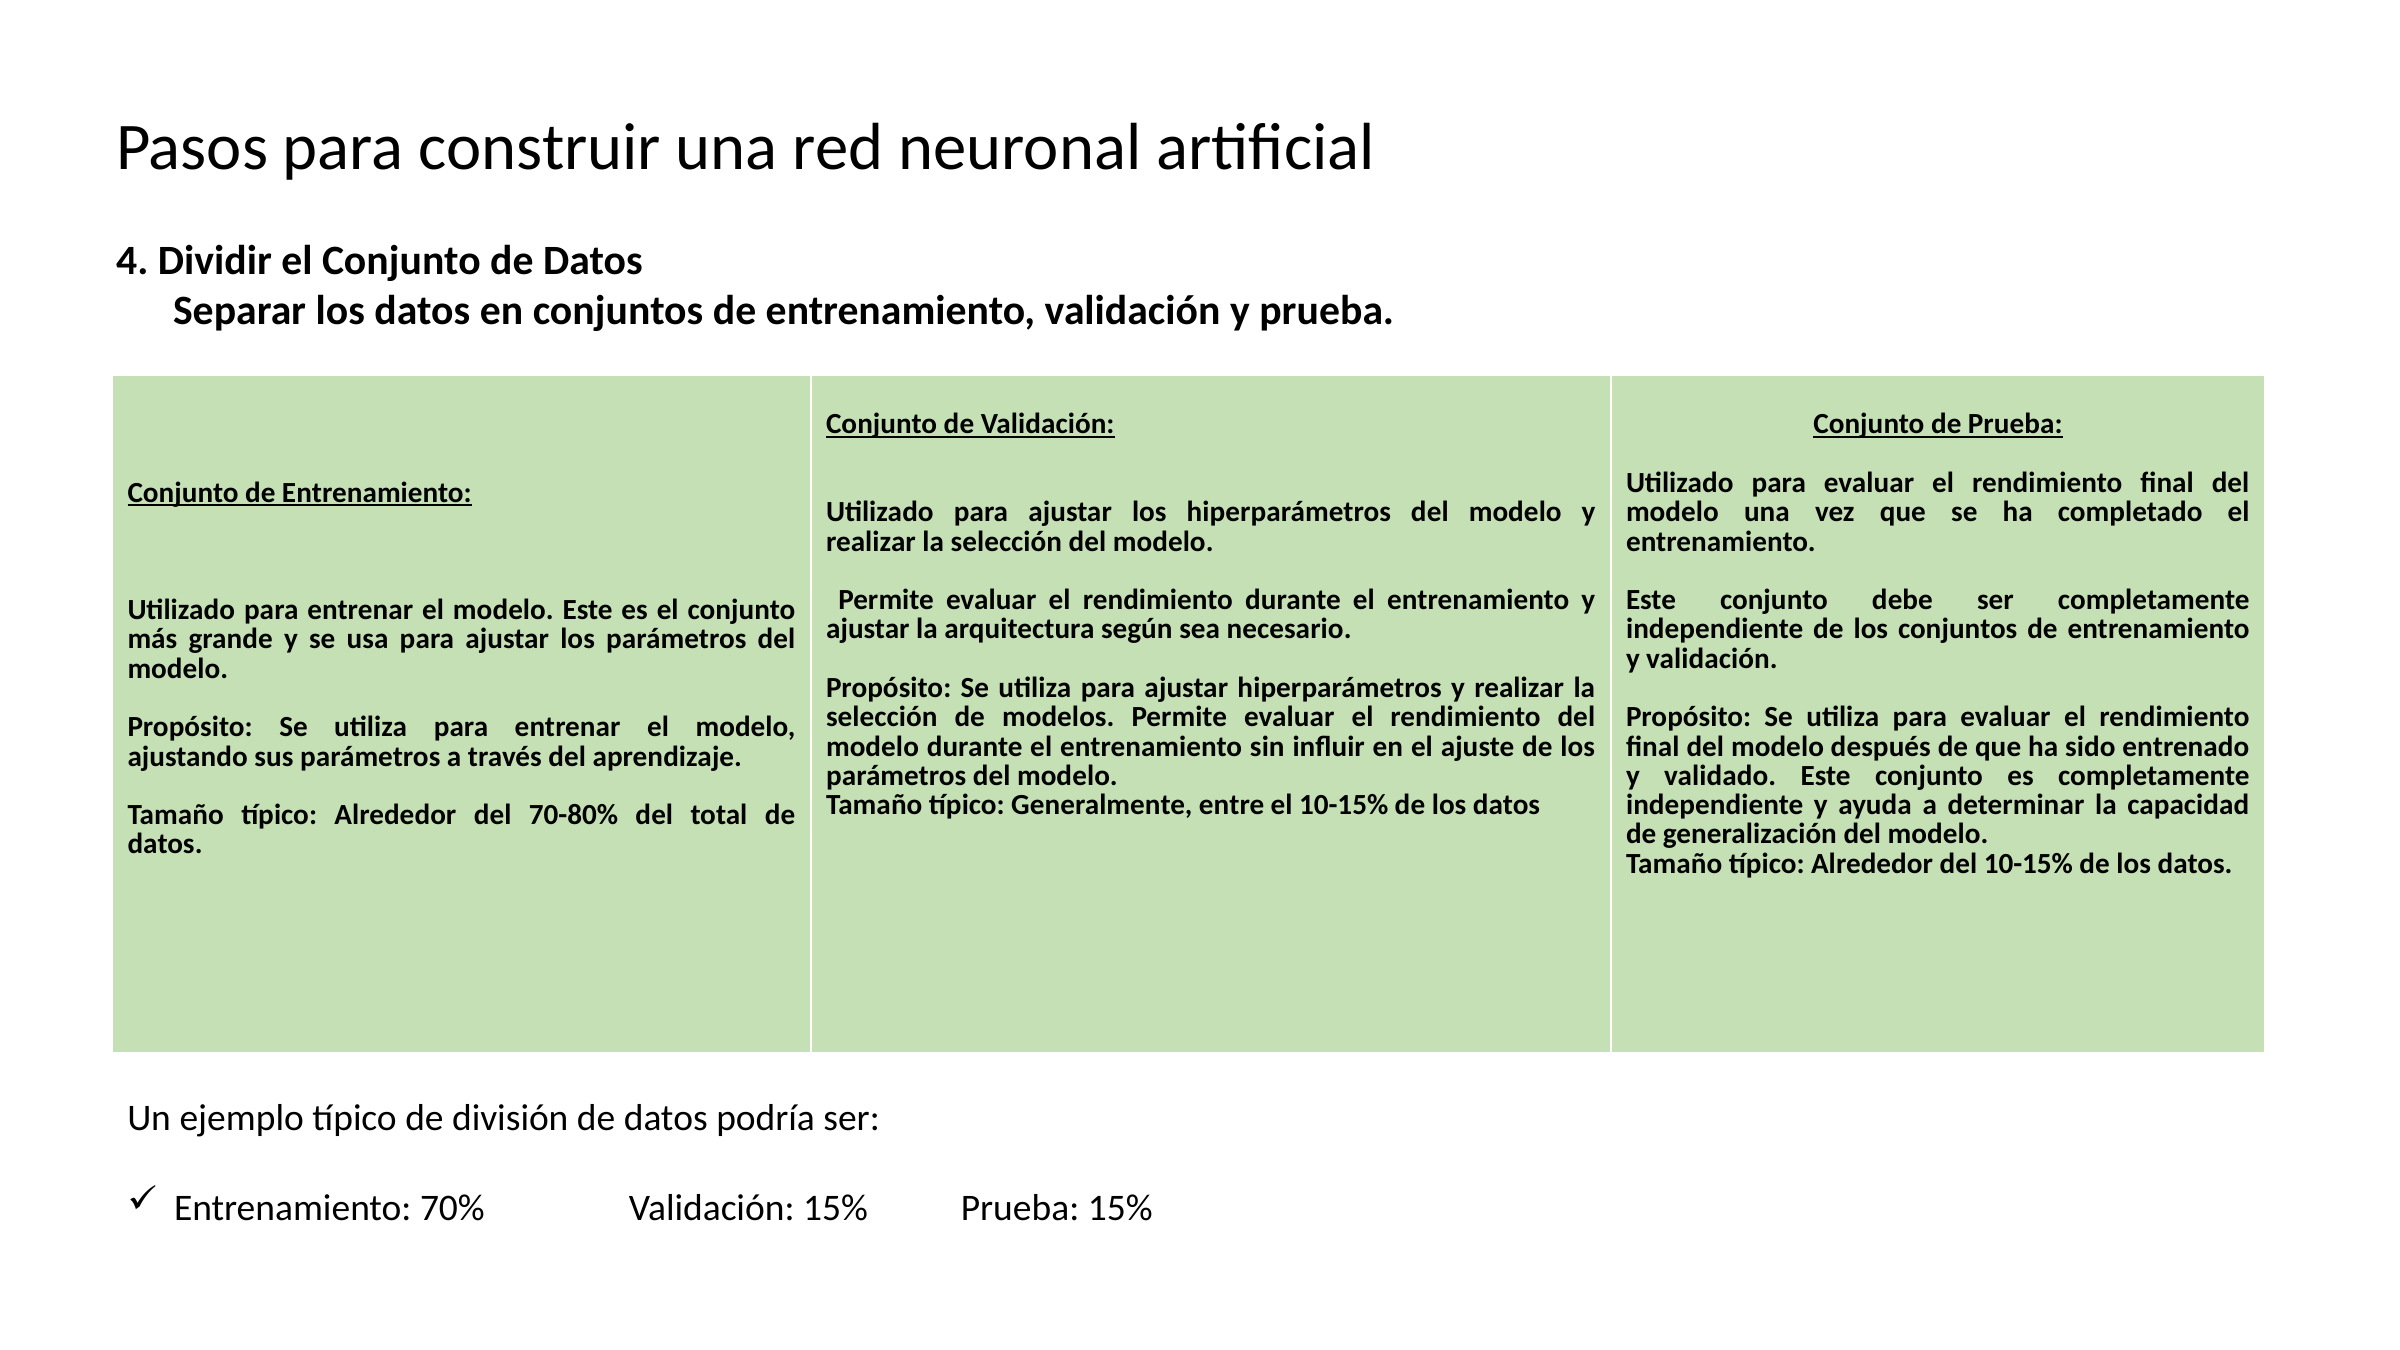

Pasos para construir una red neuronal artificial

4. Dividir el Conjunto de Datos
      Separar los datos en conjuntos de entrenamiento, validación y prueba.

| Conjunto de Entrenamiento: Utilizado para entrenar el modelo. Este es el conjunto más grande y se usa para ajustar los parámetros del modelo. Propósito: Se utiliza para entrenar el modelo, ajustando sus parámetros a través del aprendizaje. Tamaño típico: Alrededor del 70-80% del total de datos. | Conjunto de Validación: Utilizado para ajustar los hiperparámetros del modelo y realizar la selección del modelo. Permite evaluar el rendimiento durante el entrenamiento y ajustar la arquitectura según sea necesario. Propósito: Se utiliza para ajustar hiperparámetros y realizar la selección de modelos. Permite evaluar el rendimiento del modelo durante el entrenamiento sin influir en el ajuste de los parámetros del modelo. Tamaño típico: Generalmente, entre el 10-15% de los datos | Conjunto de Prueba: Utilizado para evaluar el rendimiento final del modelo una vez que se ha completado el entrenamiento. Este conjunto debe ser completamente independiente de los conjuntos de entrenamiento y validación. Propósito: Se utiliza para evaluar el rendimiento final del modelo después de que ha sido entrenado y validado. Este conjunto es completamente independiente y ayuda a determinar la capacidad de generalización del modelo. Tamaño típico: Alrededor del 10-15% de los datos. |
| --- | --- | --- |
Un ejemplo típico de división de datos podría ser:

Entrenamiento: 70%                 Validación: 15%           Prueba: 15%